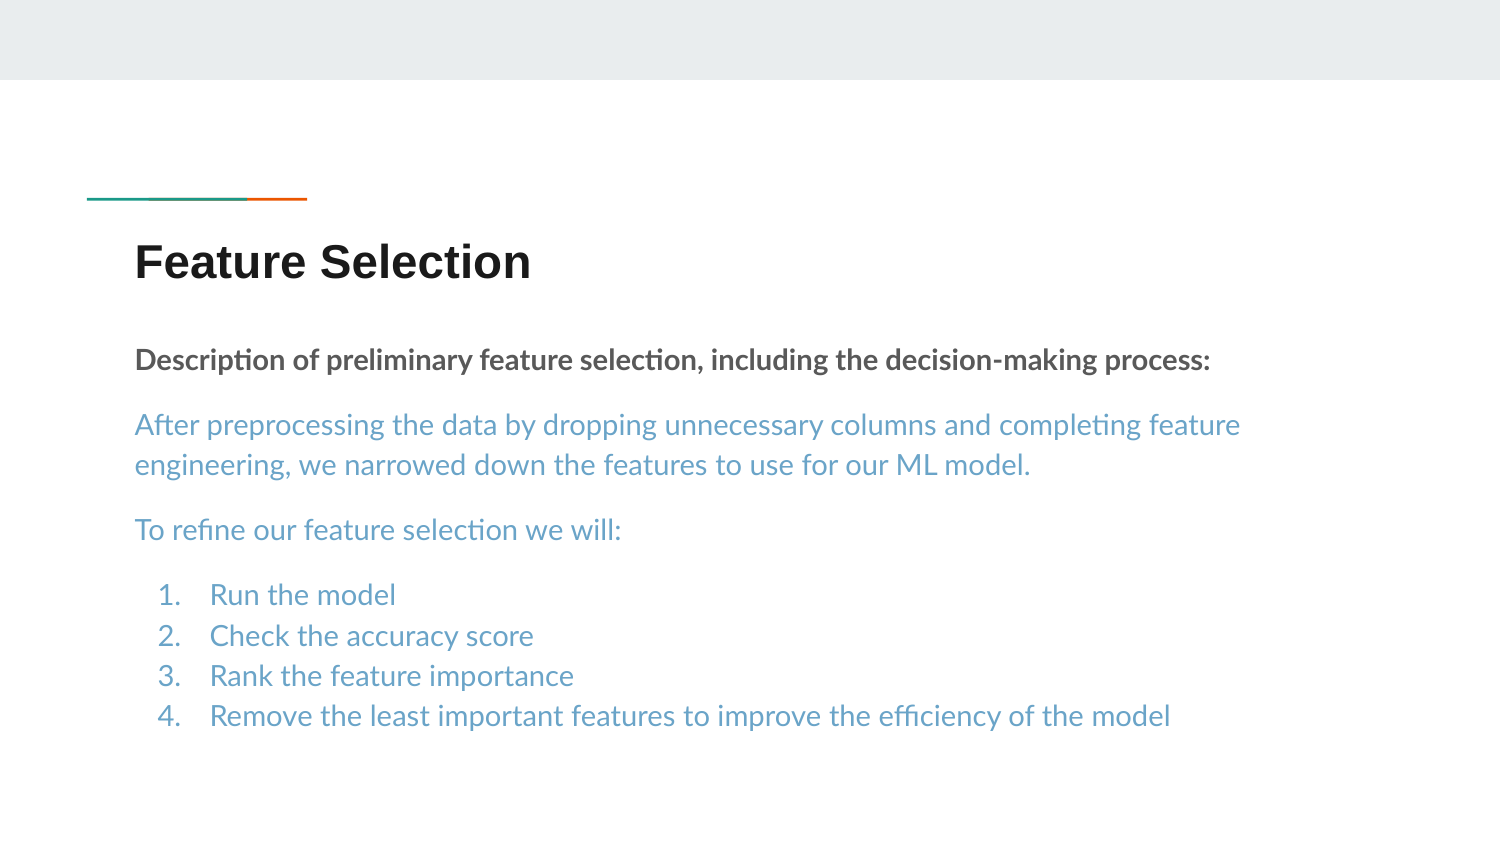

# Feature Selection
Description of preliminary feature selection, including the decision-making process:
After preprocessing the data by dropping unnecessary columns and completing feature engineering, we narrowed down the features to use for our ML model.
To refine our feature selection we will:
Run the model
Check the accuracy score
Rank the feature importance
Remove the least important features to improve the efficiency of the model